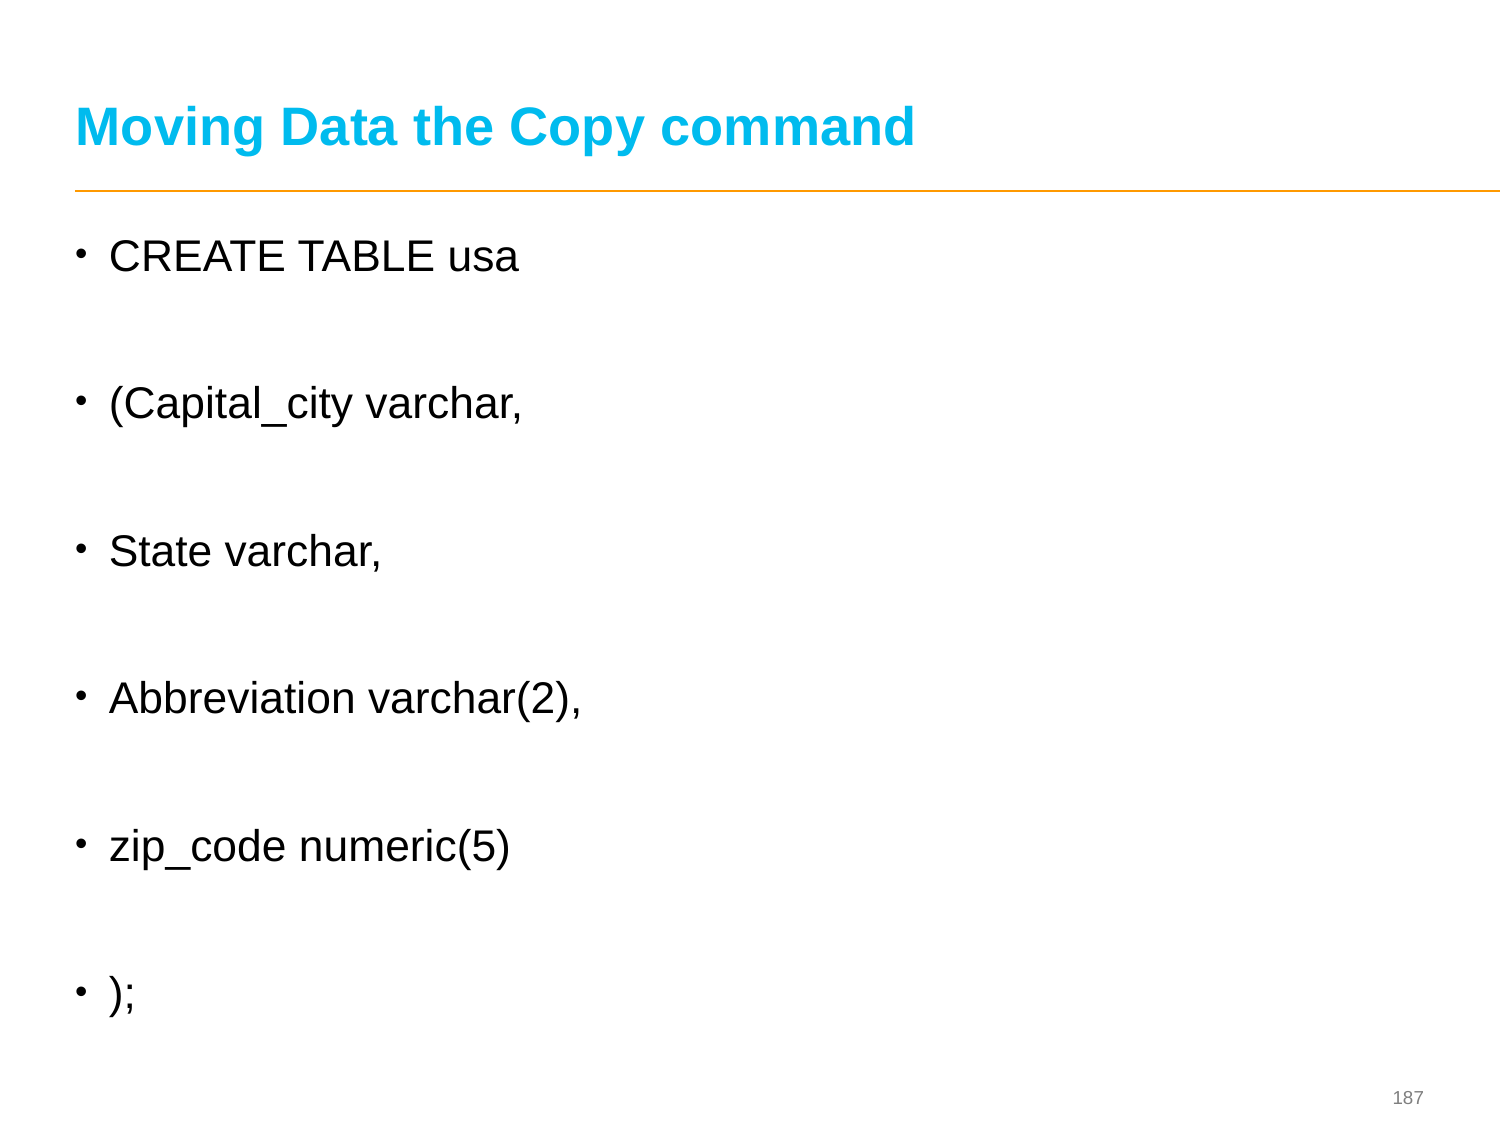

# Moving Data the Copy command
CREATE TABLE usa

(Capital_city varchar,

State varchar,

Abbreviation varchar(2),

zip_code numeric(5)

);